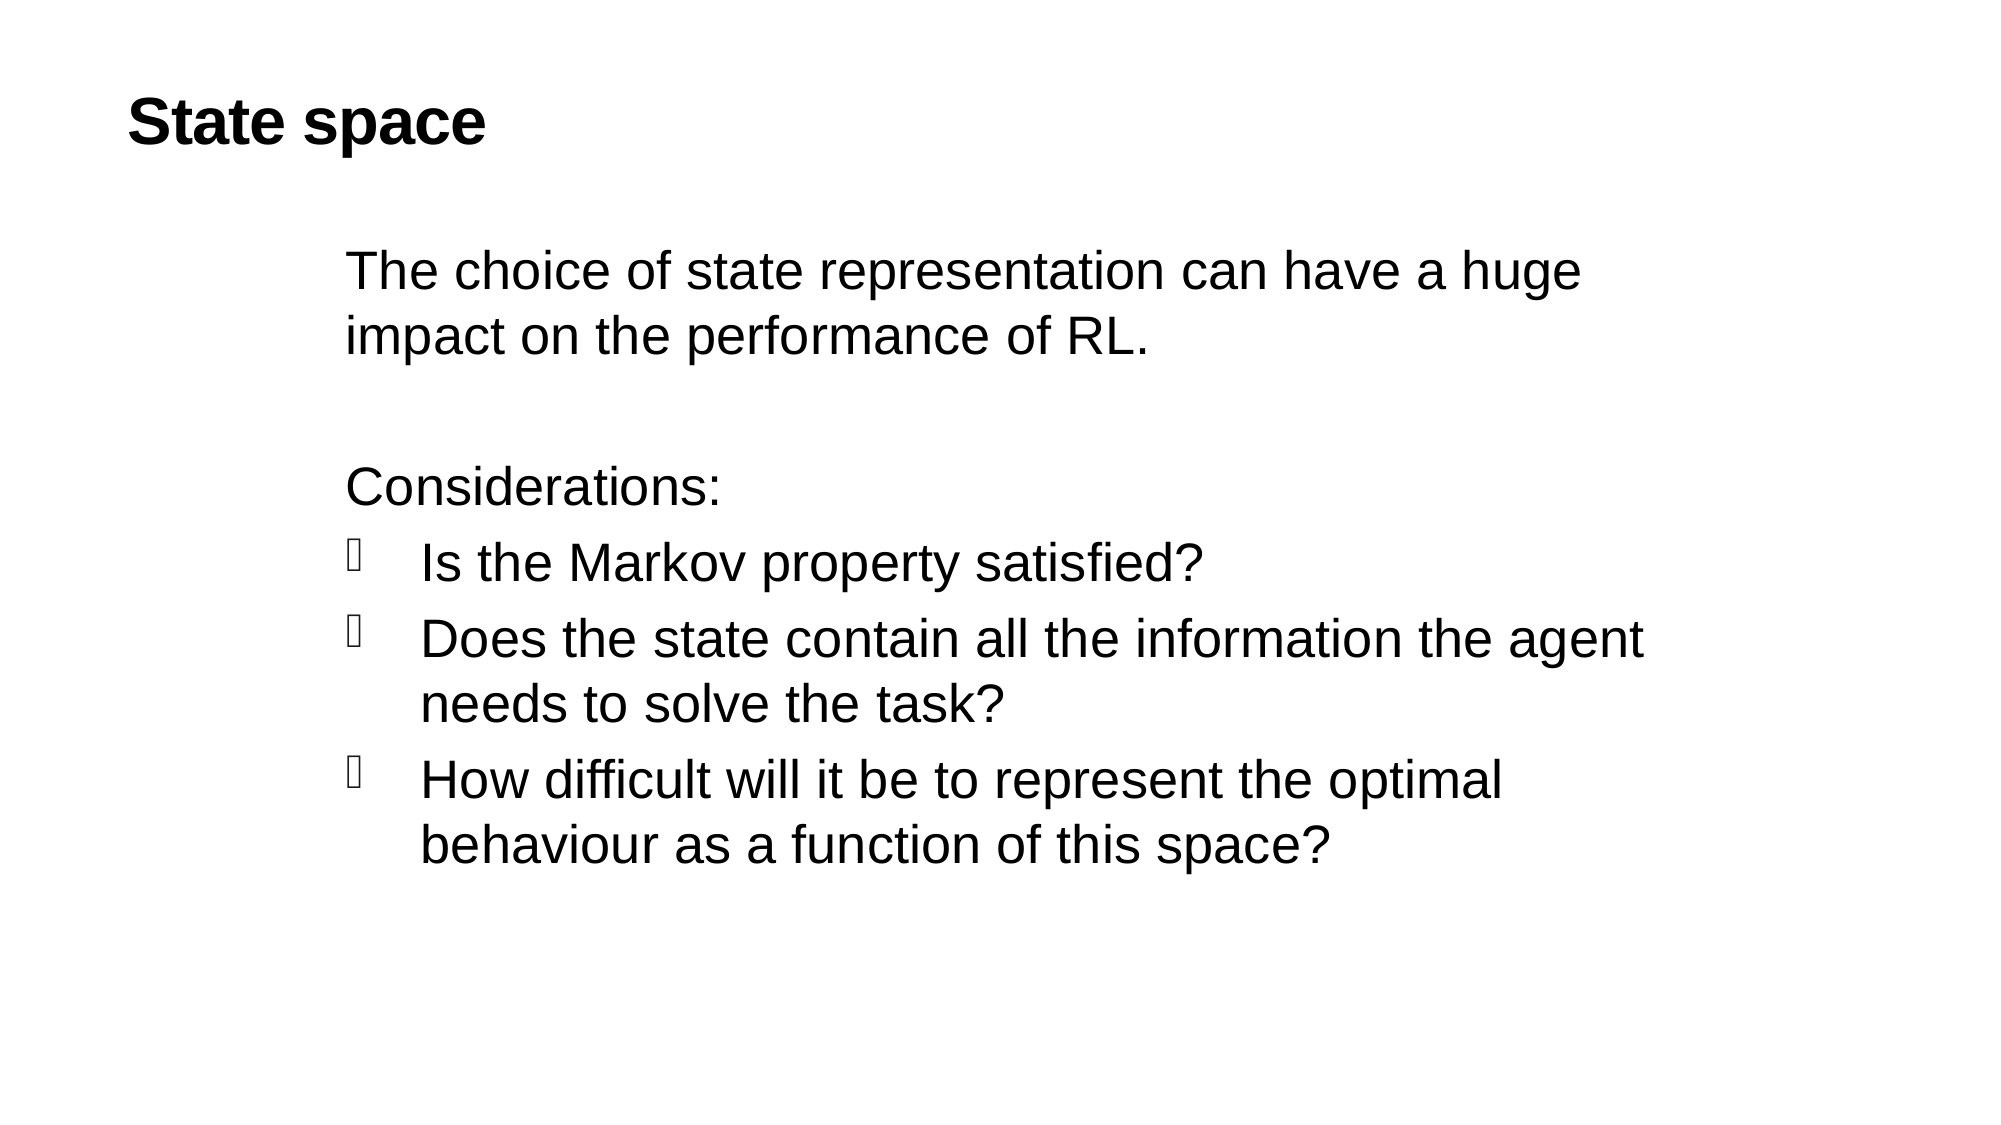

# State space
The choice of state representation can have a huge impact on the performance of RL.

Considerations:
Is the Markov property satisfied?
Does the state contain all the information the agent needs to solve the task?
How difficult will it be to represent the optimal behaviour as a function of this space?